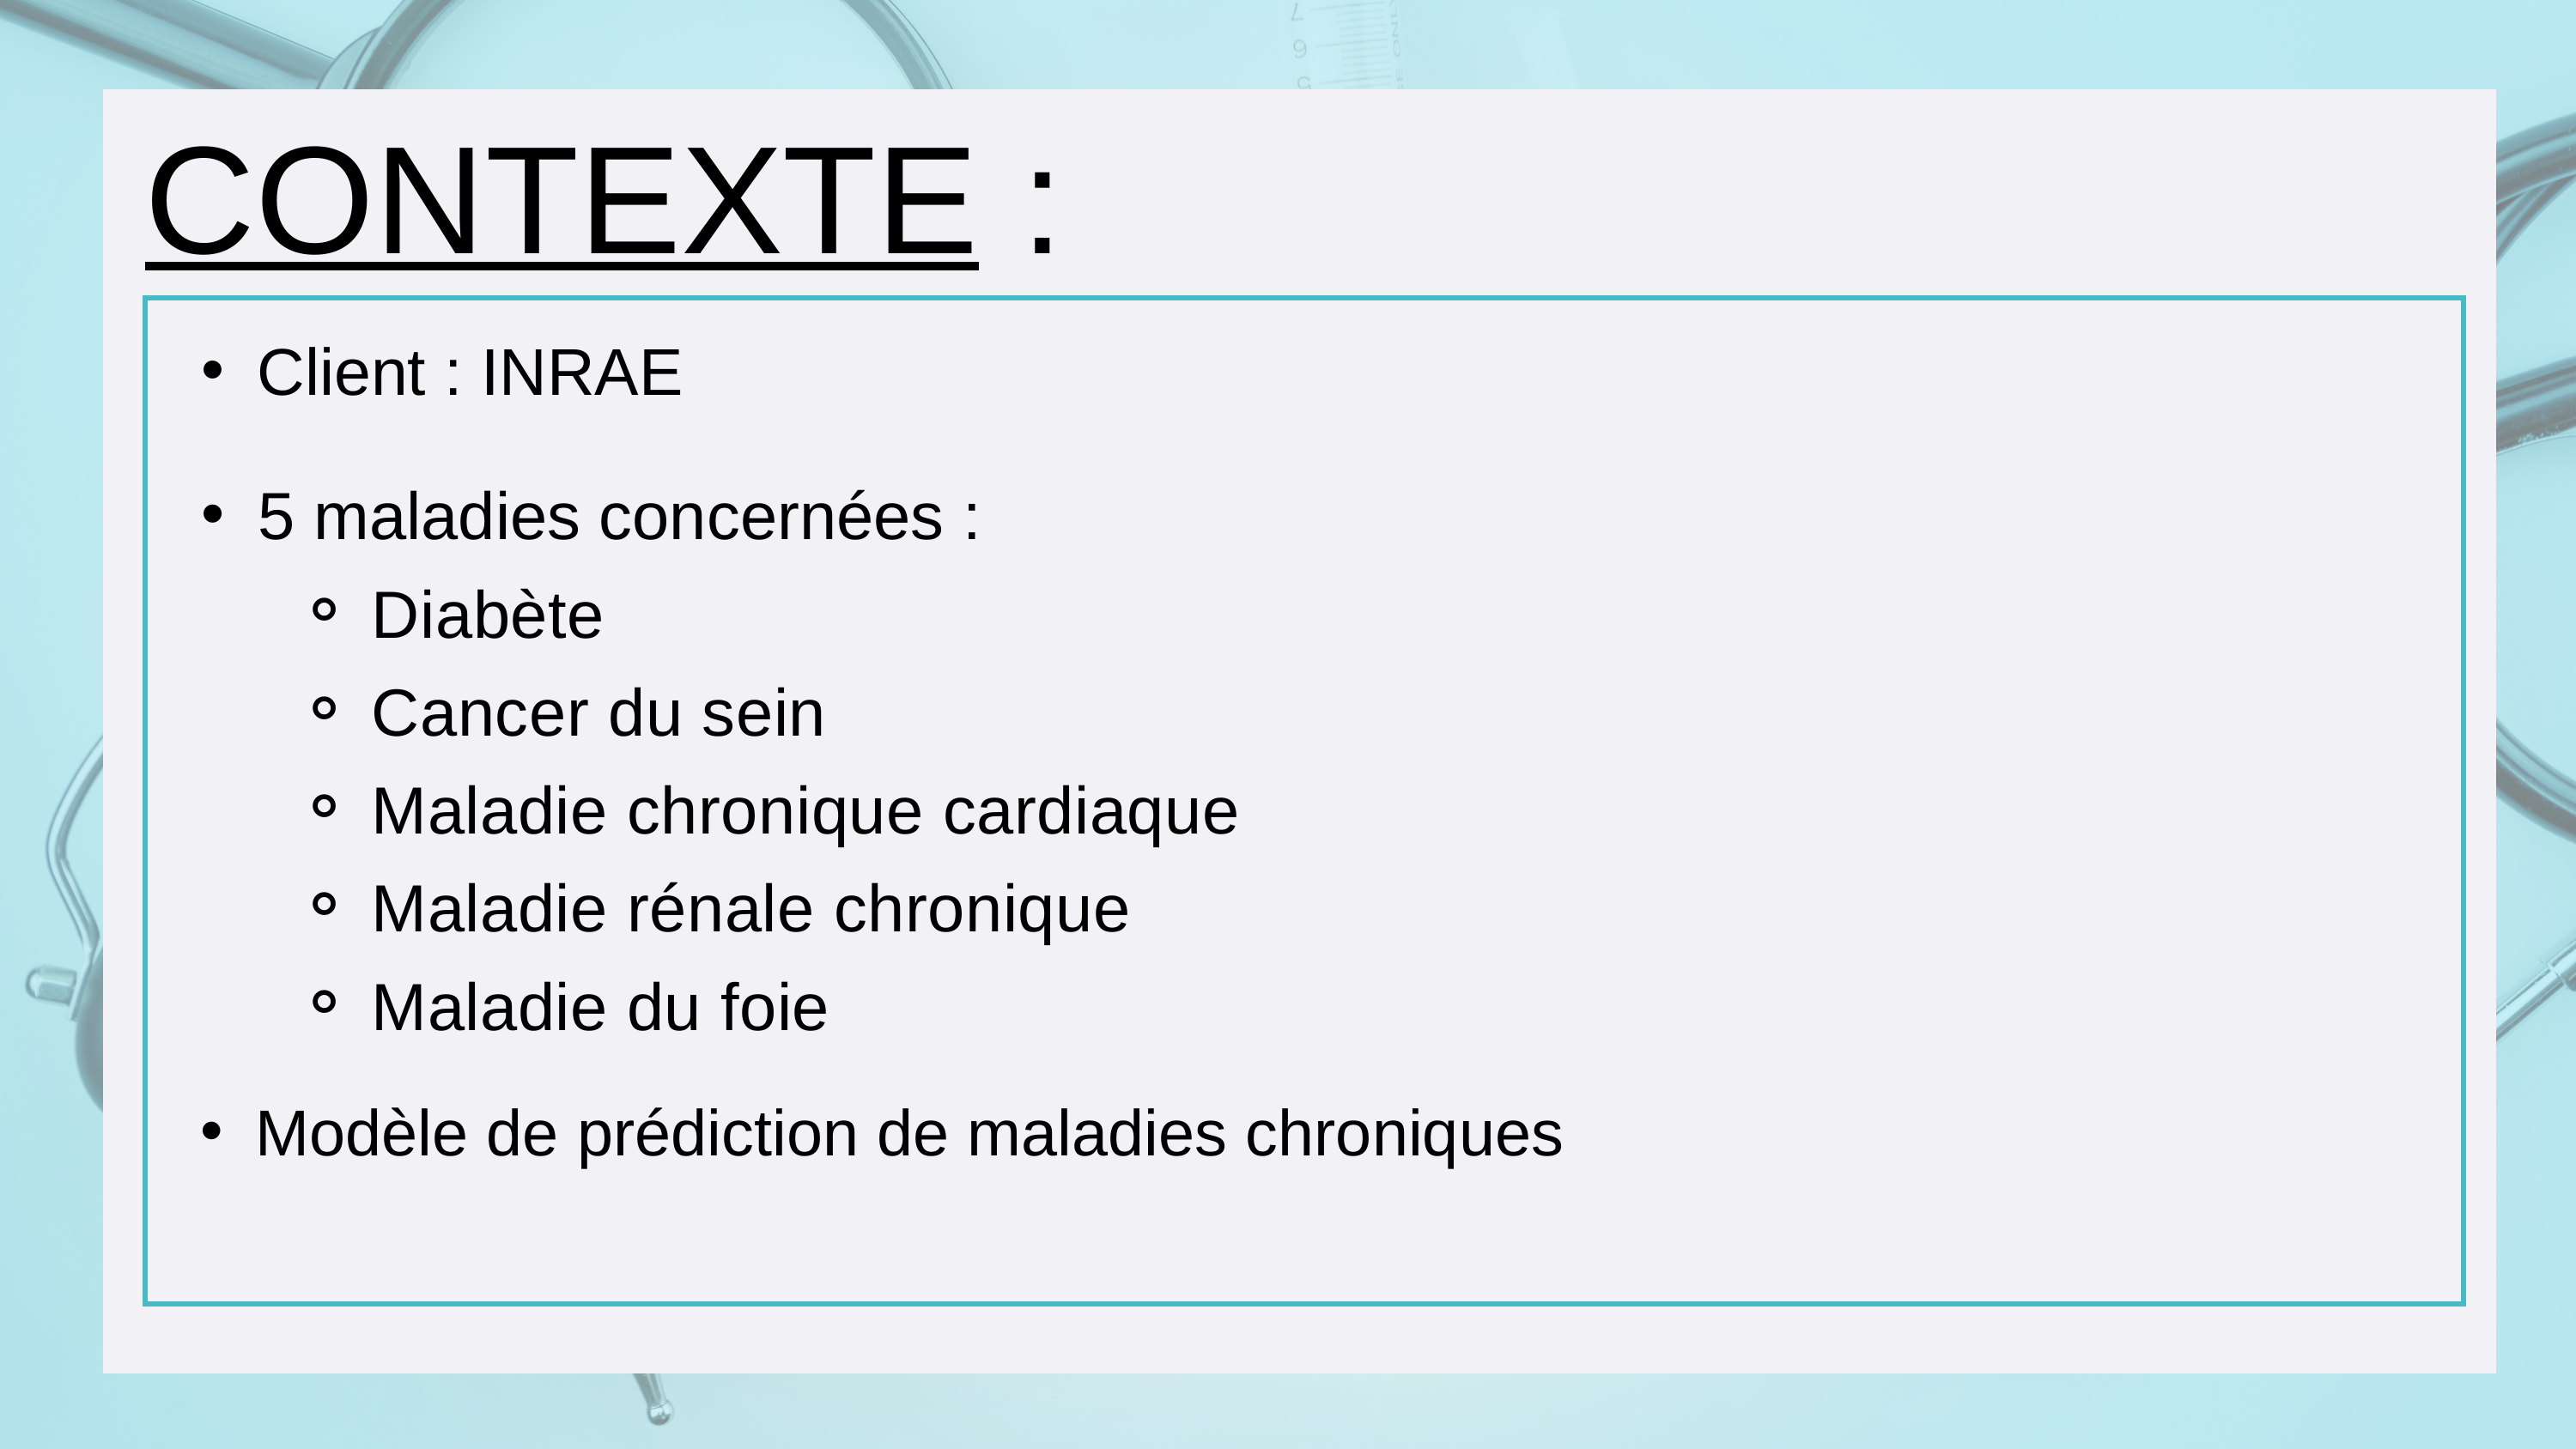

CONTEXTE :

Client : INRAE
5 maladies concernées :
Diabète
Cancer du sein
Maladie chronique cardiaque​
Maladie rénale chronique
Maladie du foie
Modèle de prédiction de maladies chroniques